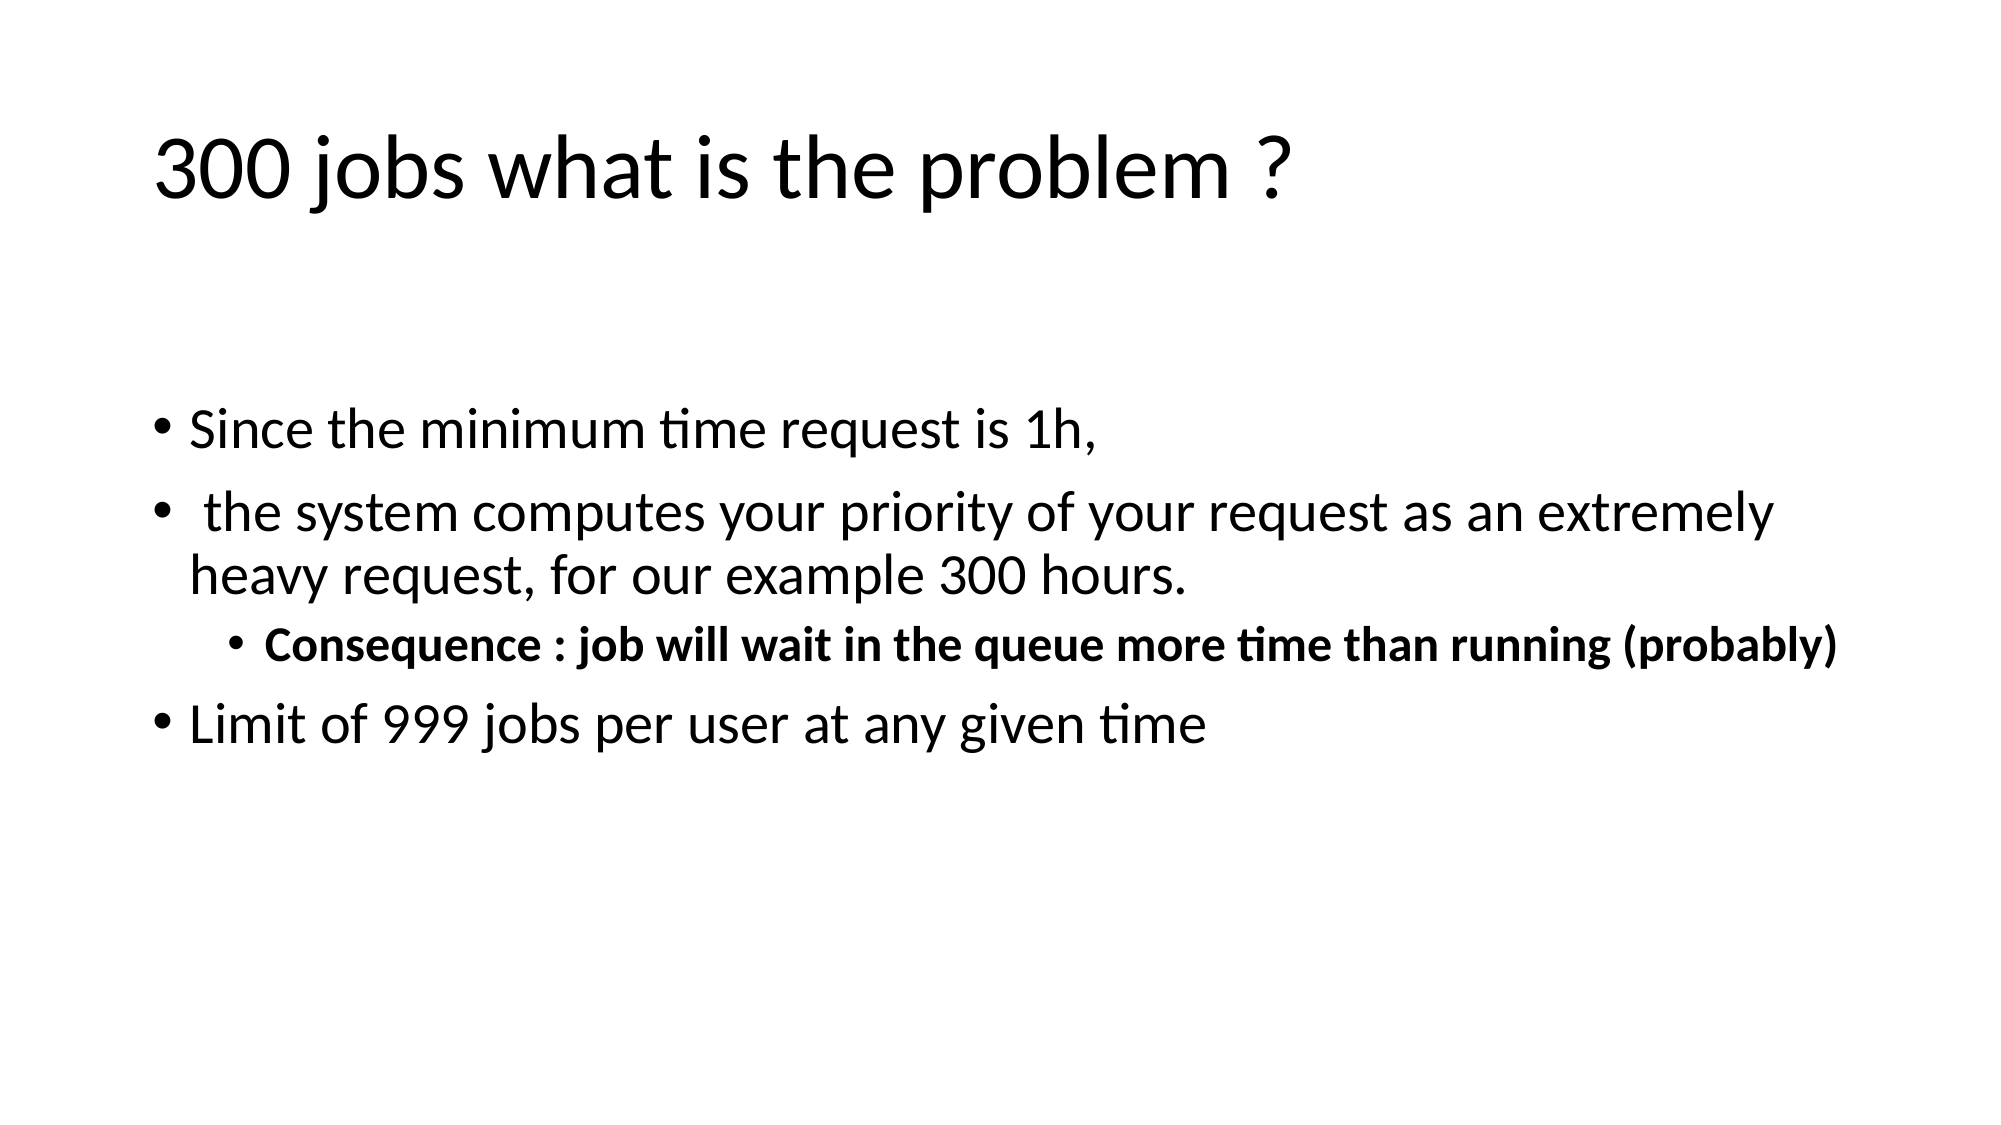

# 300 jobs what is the problem ?

Since the minimum time request is 1h,
 the system computes your priority of your request as an extremely heavy request, for our example 300 hours.
Consequence : job will wait in the queue more time than running (probably)
Limit of 999 jobs per user at any given time